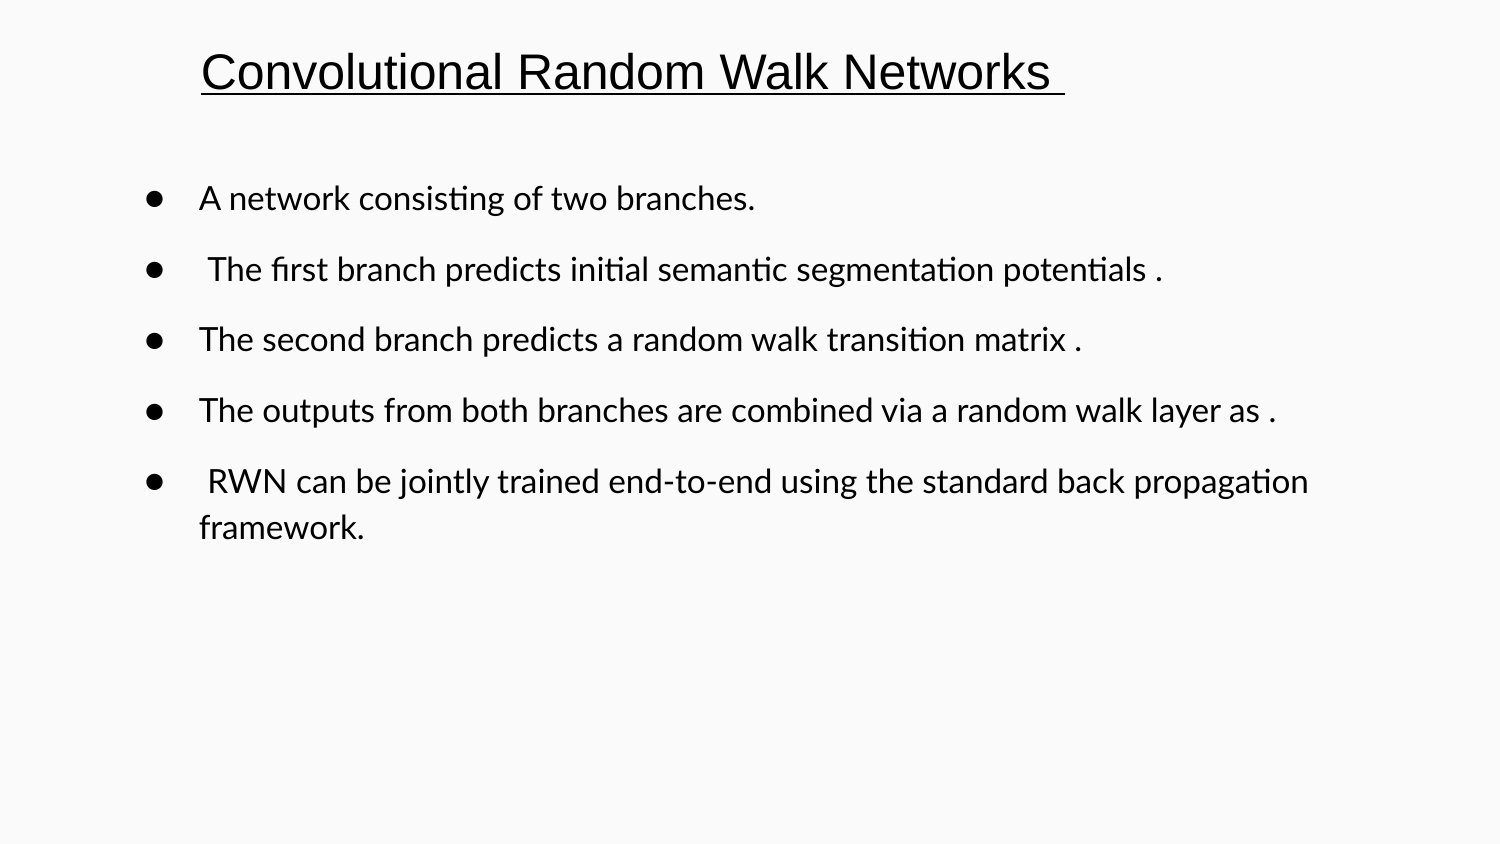

Convolutional Random Walk Networks
A network consisting of two branches.
 The first branch predicts initial semantic segmentation potentials .
The second branch predicts a random walk transition matrix .
The outputs from both branches are combined via a random walk layer as .
 RWN can be jointly trained end-to-end using the standard back propagation framework.